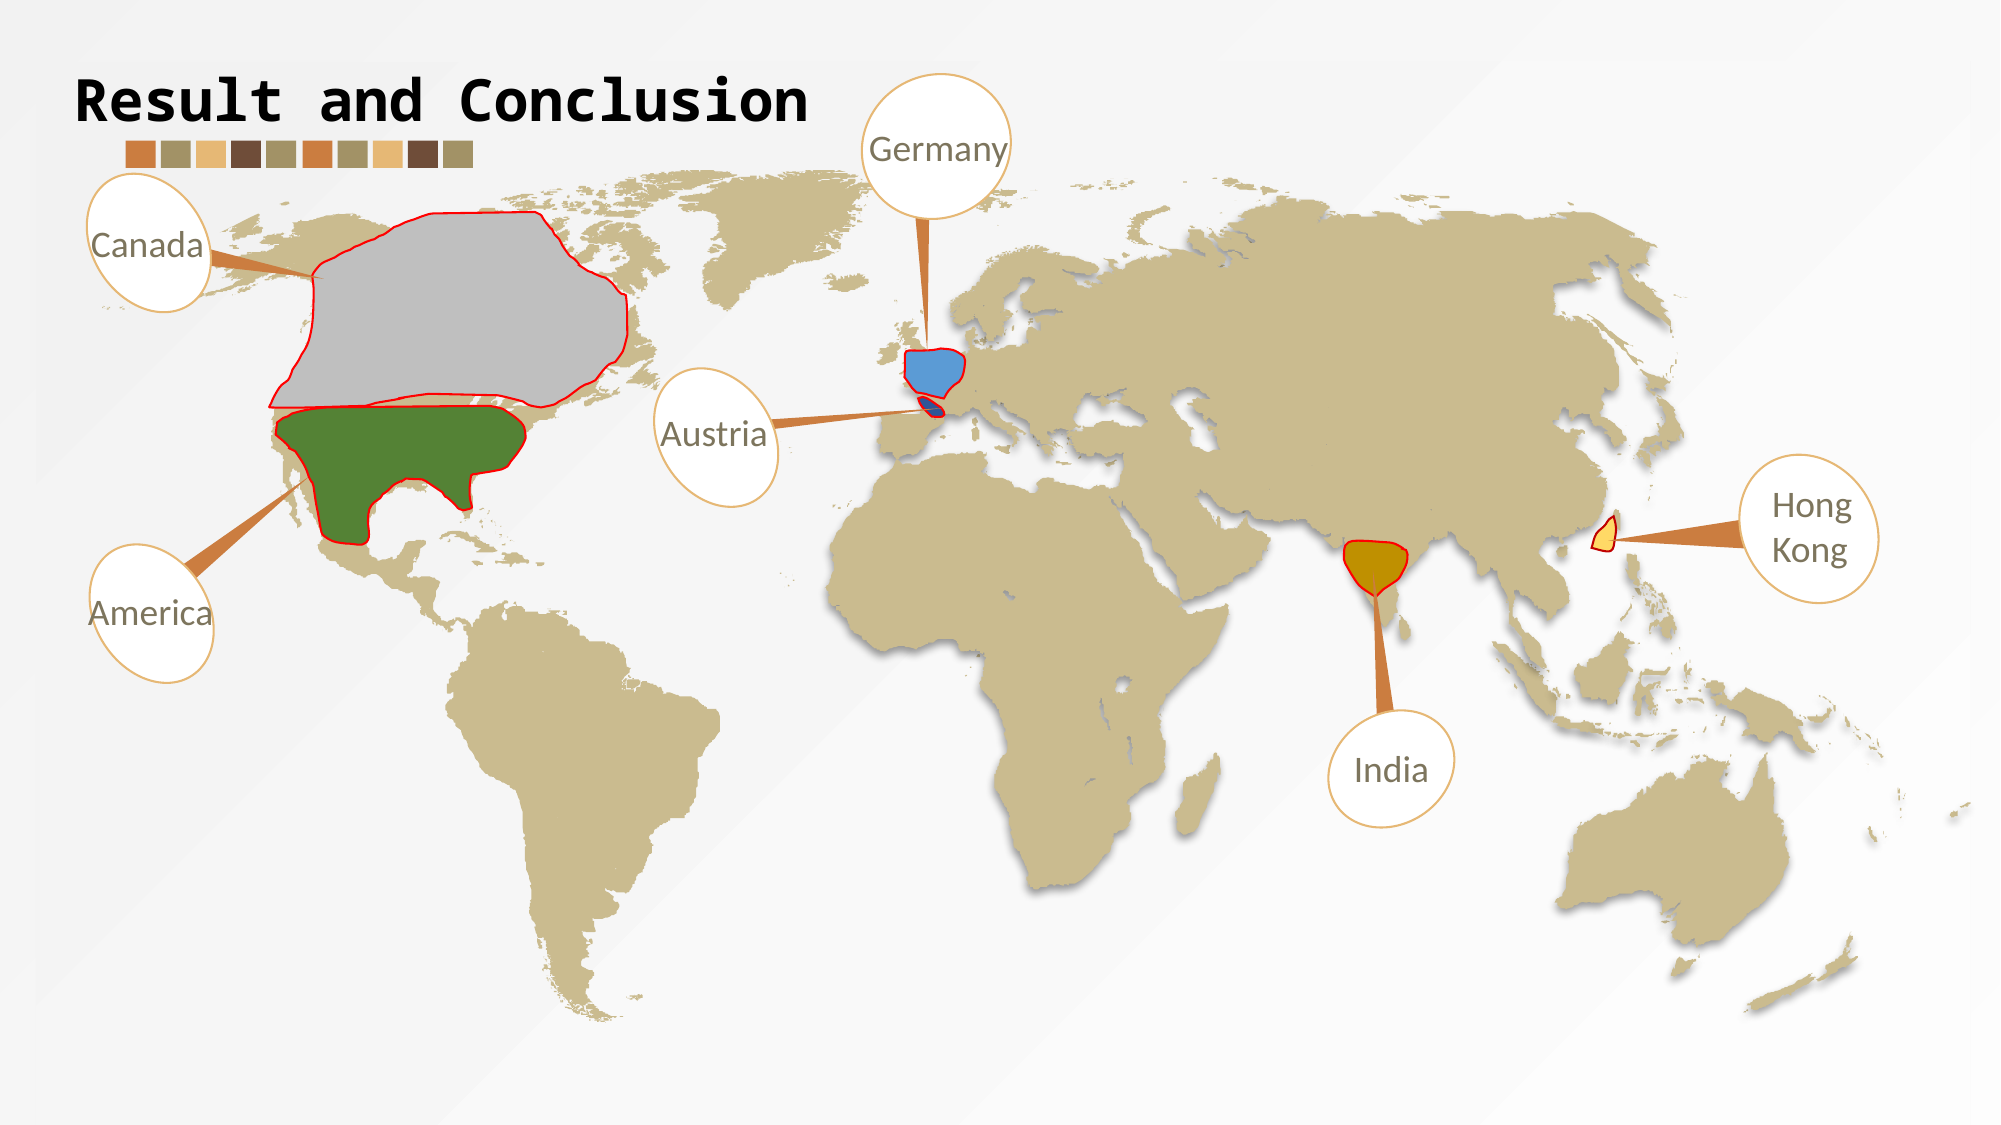

Result and Conclusion

Germany

Canada

Austria

Hong Kong

America

India